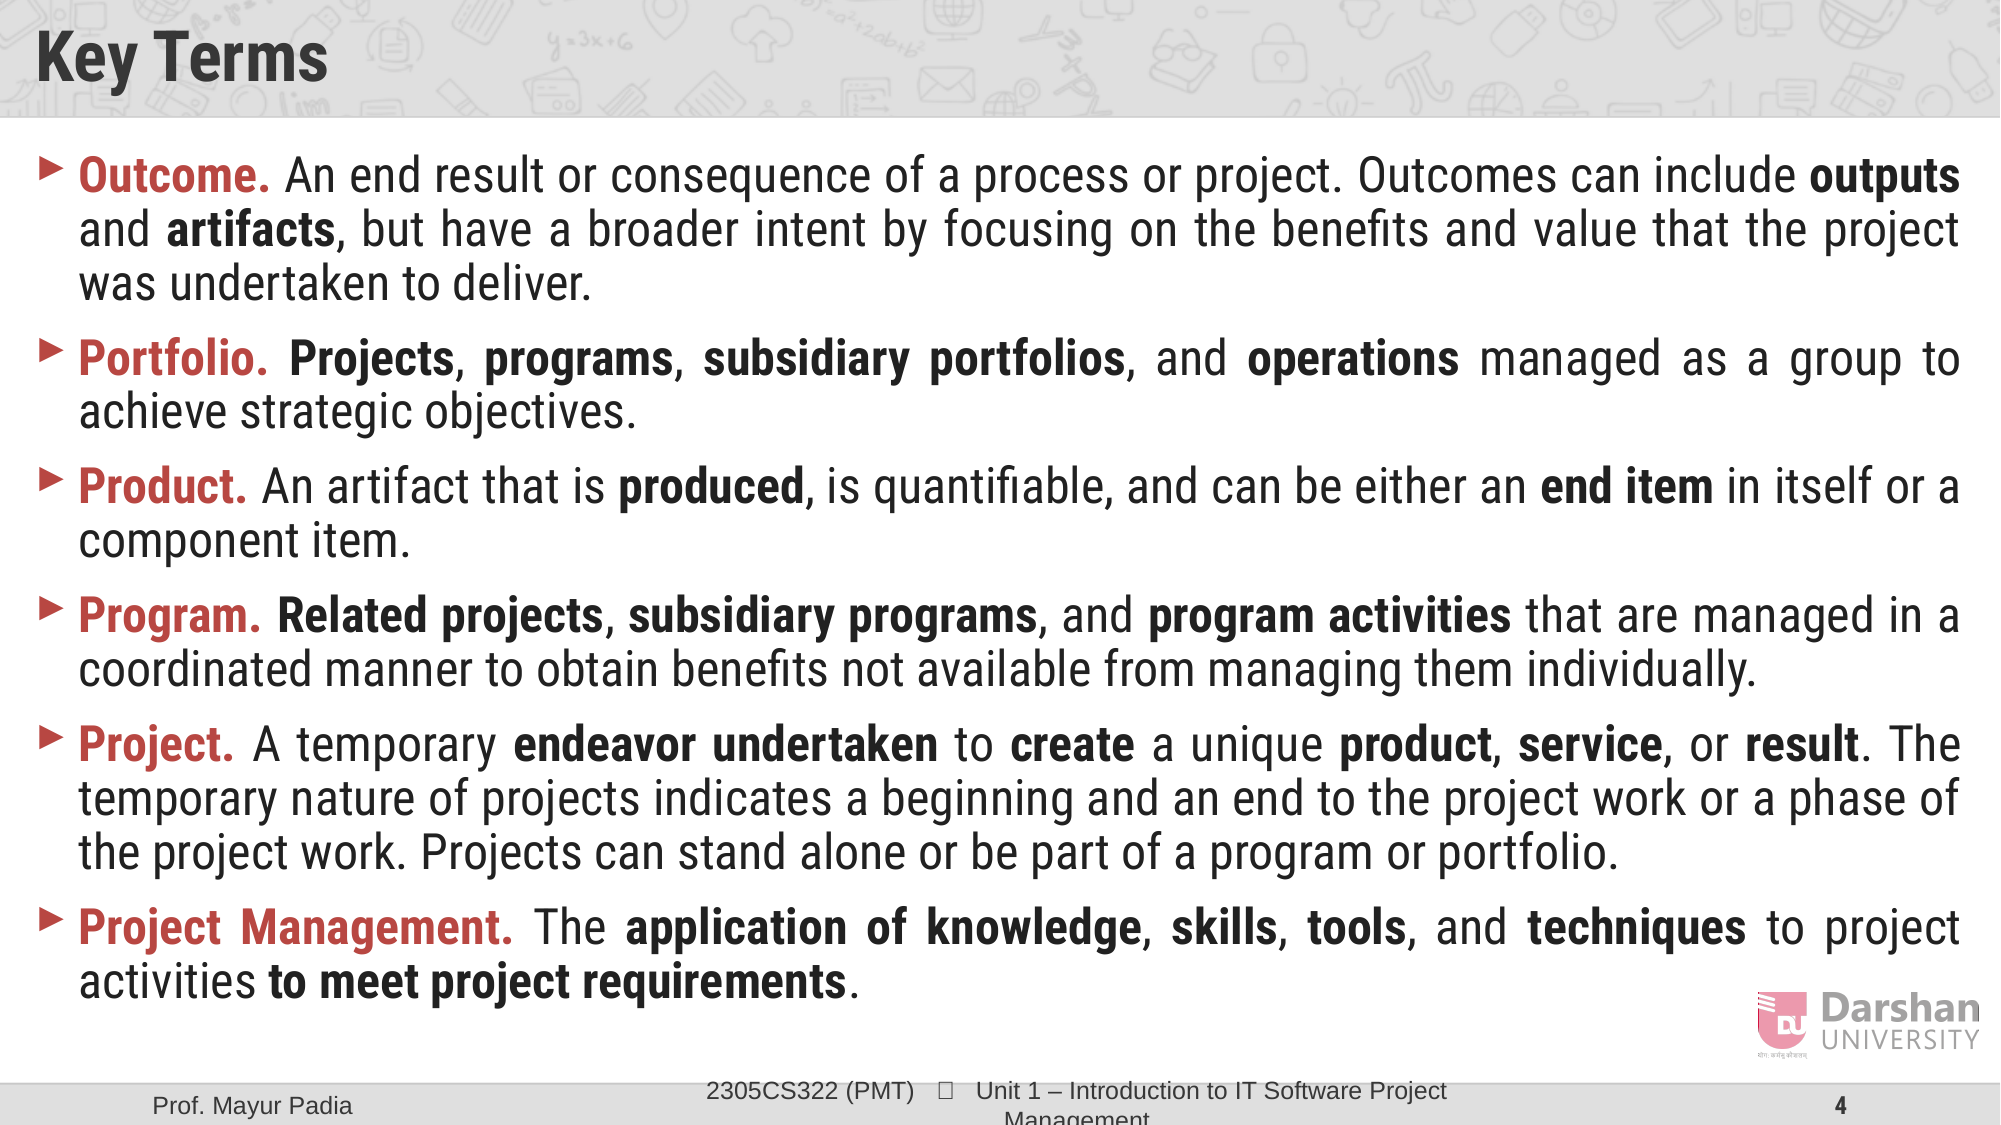

# Key Terms
Outcome. An end result or consequence of a process or project. Outcomes can include outputs and artifacts, but have a broader intent by focusing on the benefits and value that the project was undertaken to deliver.
Portfolio. Projects, programs, subsidiary portfolios, and operations managed as a group to achieve strategic objectives.
Product. An artifact that is produced, is quantifiable, and can be either an end item in itself or a component item.
Program. Related projects, subsidiary programs, and program activities that are managed in a coordinated manner to obtain benefits not available from managing them individually.
Project. A temporary endeavor undertaken to create a unique product, service, or result. The temporary nature of projects indicates a beginning and an end to the project work or a phase of the project work. Projects can stand alone or be part of a program or portfolio.
Project Management. The application of knowledge, skills, tools, and techniques to project activities to meet project requirements.